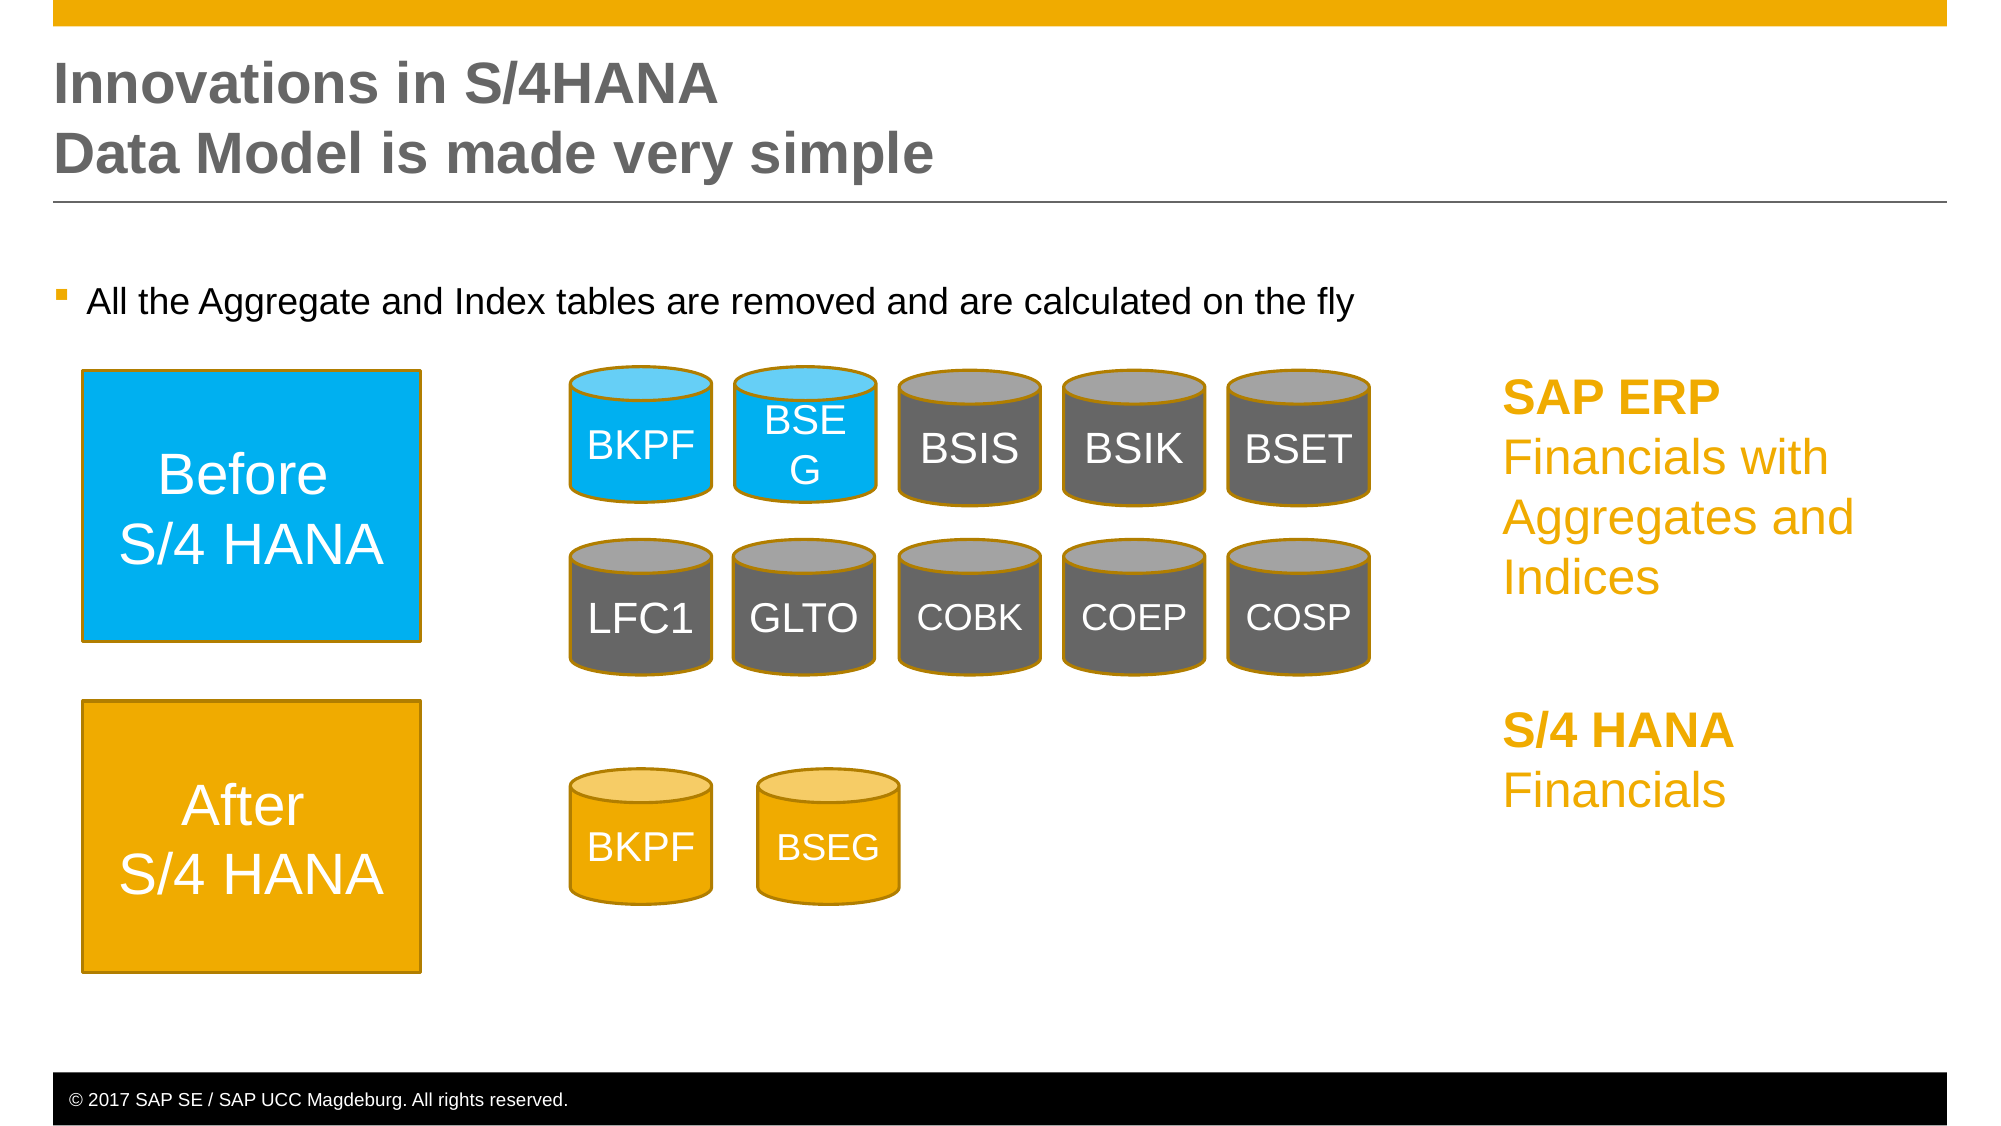

# Innovations in S/4HANA Data Model is made very simple
All the Aggregate and Index tables are removed and are calculated on the fly

SAP ERP
Financials with Aggregates and Indices
BKPF
BSEG
BSIK
BSET
Before
S/4 HANA
BSIS
LFC1
GLTO
COBK
COEP
COSP
S/4 HANA Financials
After
S/4 HANA
BSEG
BKPF